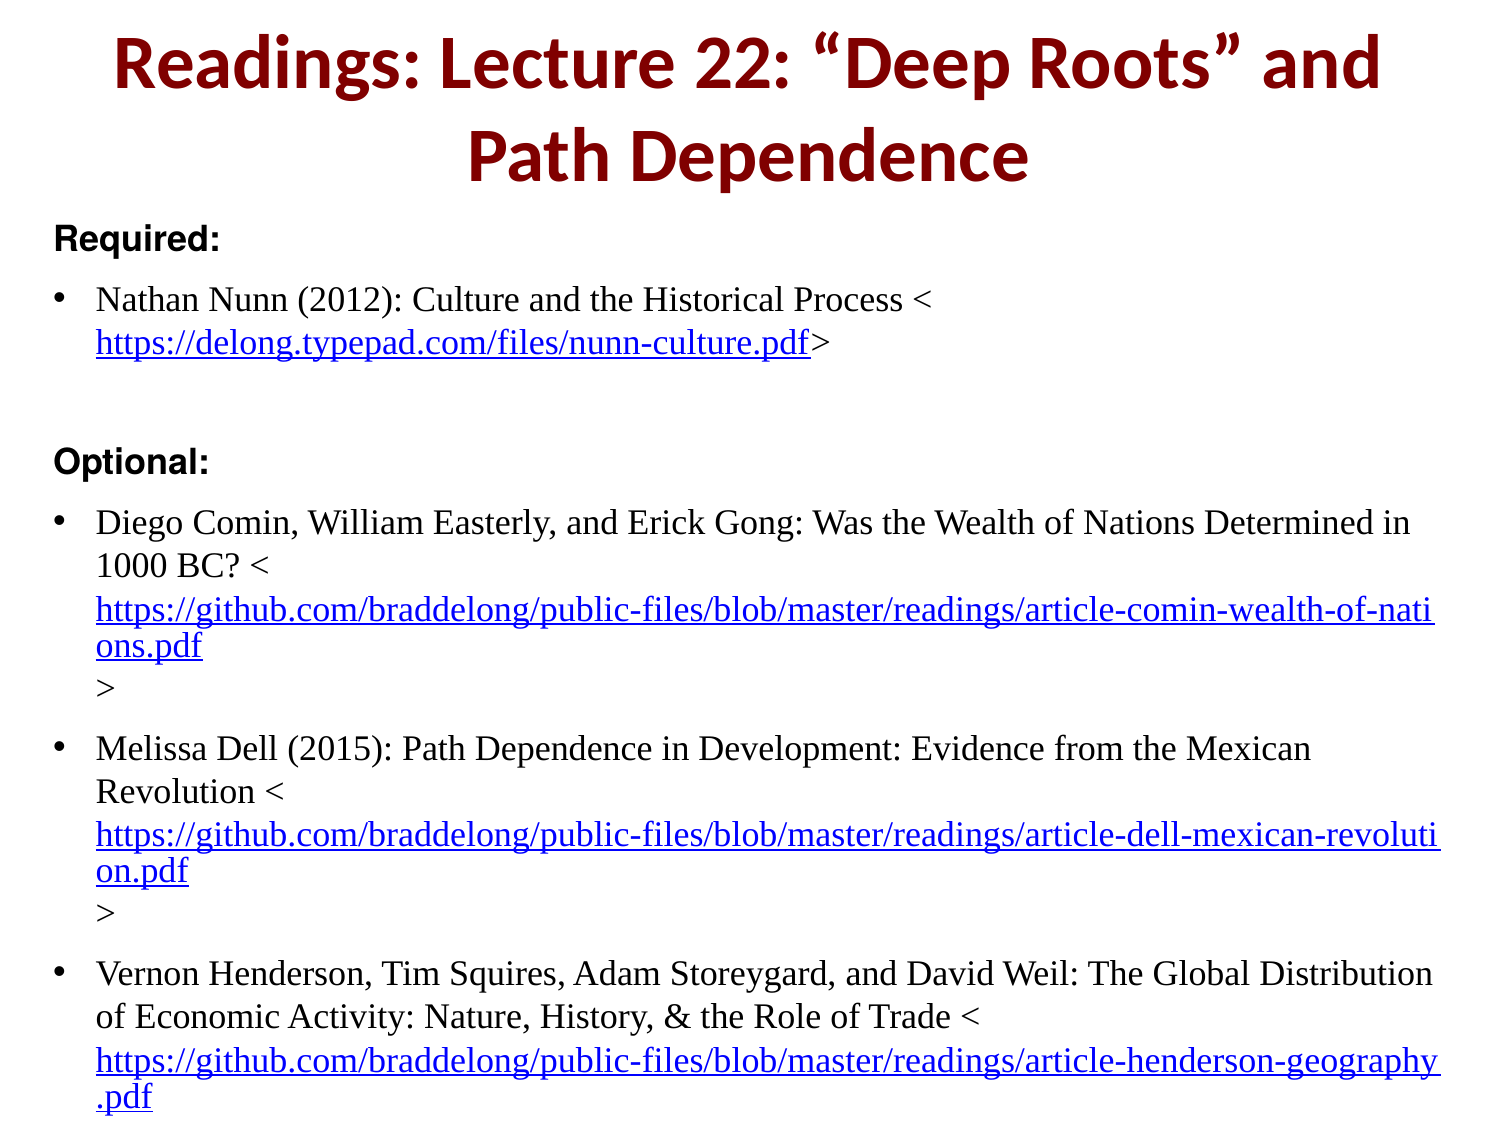

Readings: Lecture 22: “Deep Roots” and Path Dependence
Required:
Nathan Nunn (2012): Culture and the Historical Process <https://delong.typepad.com/files/nunn-culture.pdf>

Optional:
Diego Comin, William Easterly, and Erick Gong: Was the Wealth of Nations Determined in 1000 BC? <https://github.com/braddelong/public-files/blob/master/readings/article-comin-wealth-of-nations.pdf>
Melissa Dell (2015): Path Dependence in Development: Evidence from the Mexican Revolution <https://github.com/braddelong/public-files/blob/master/readings/article-dell-mexican-revolution.pdf>
Vernon Henderson, Tim Squires, Adam Storeygard, and David Weil: The Global Distribution of Economic Activity: Nature, History, & the Role of Trade <https://github.com/braddelong/public-files/blob/master/readings/article-henderson-geography.pdf> <https://github.com/braddelong/public-files/blob/master/readings/article-henderson-geography-ii.pdf>